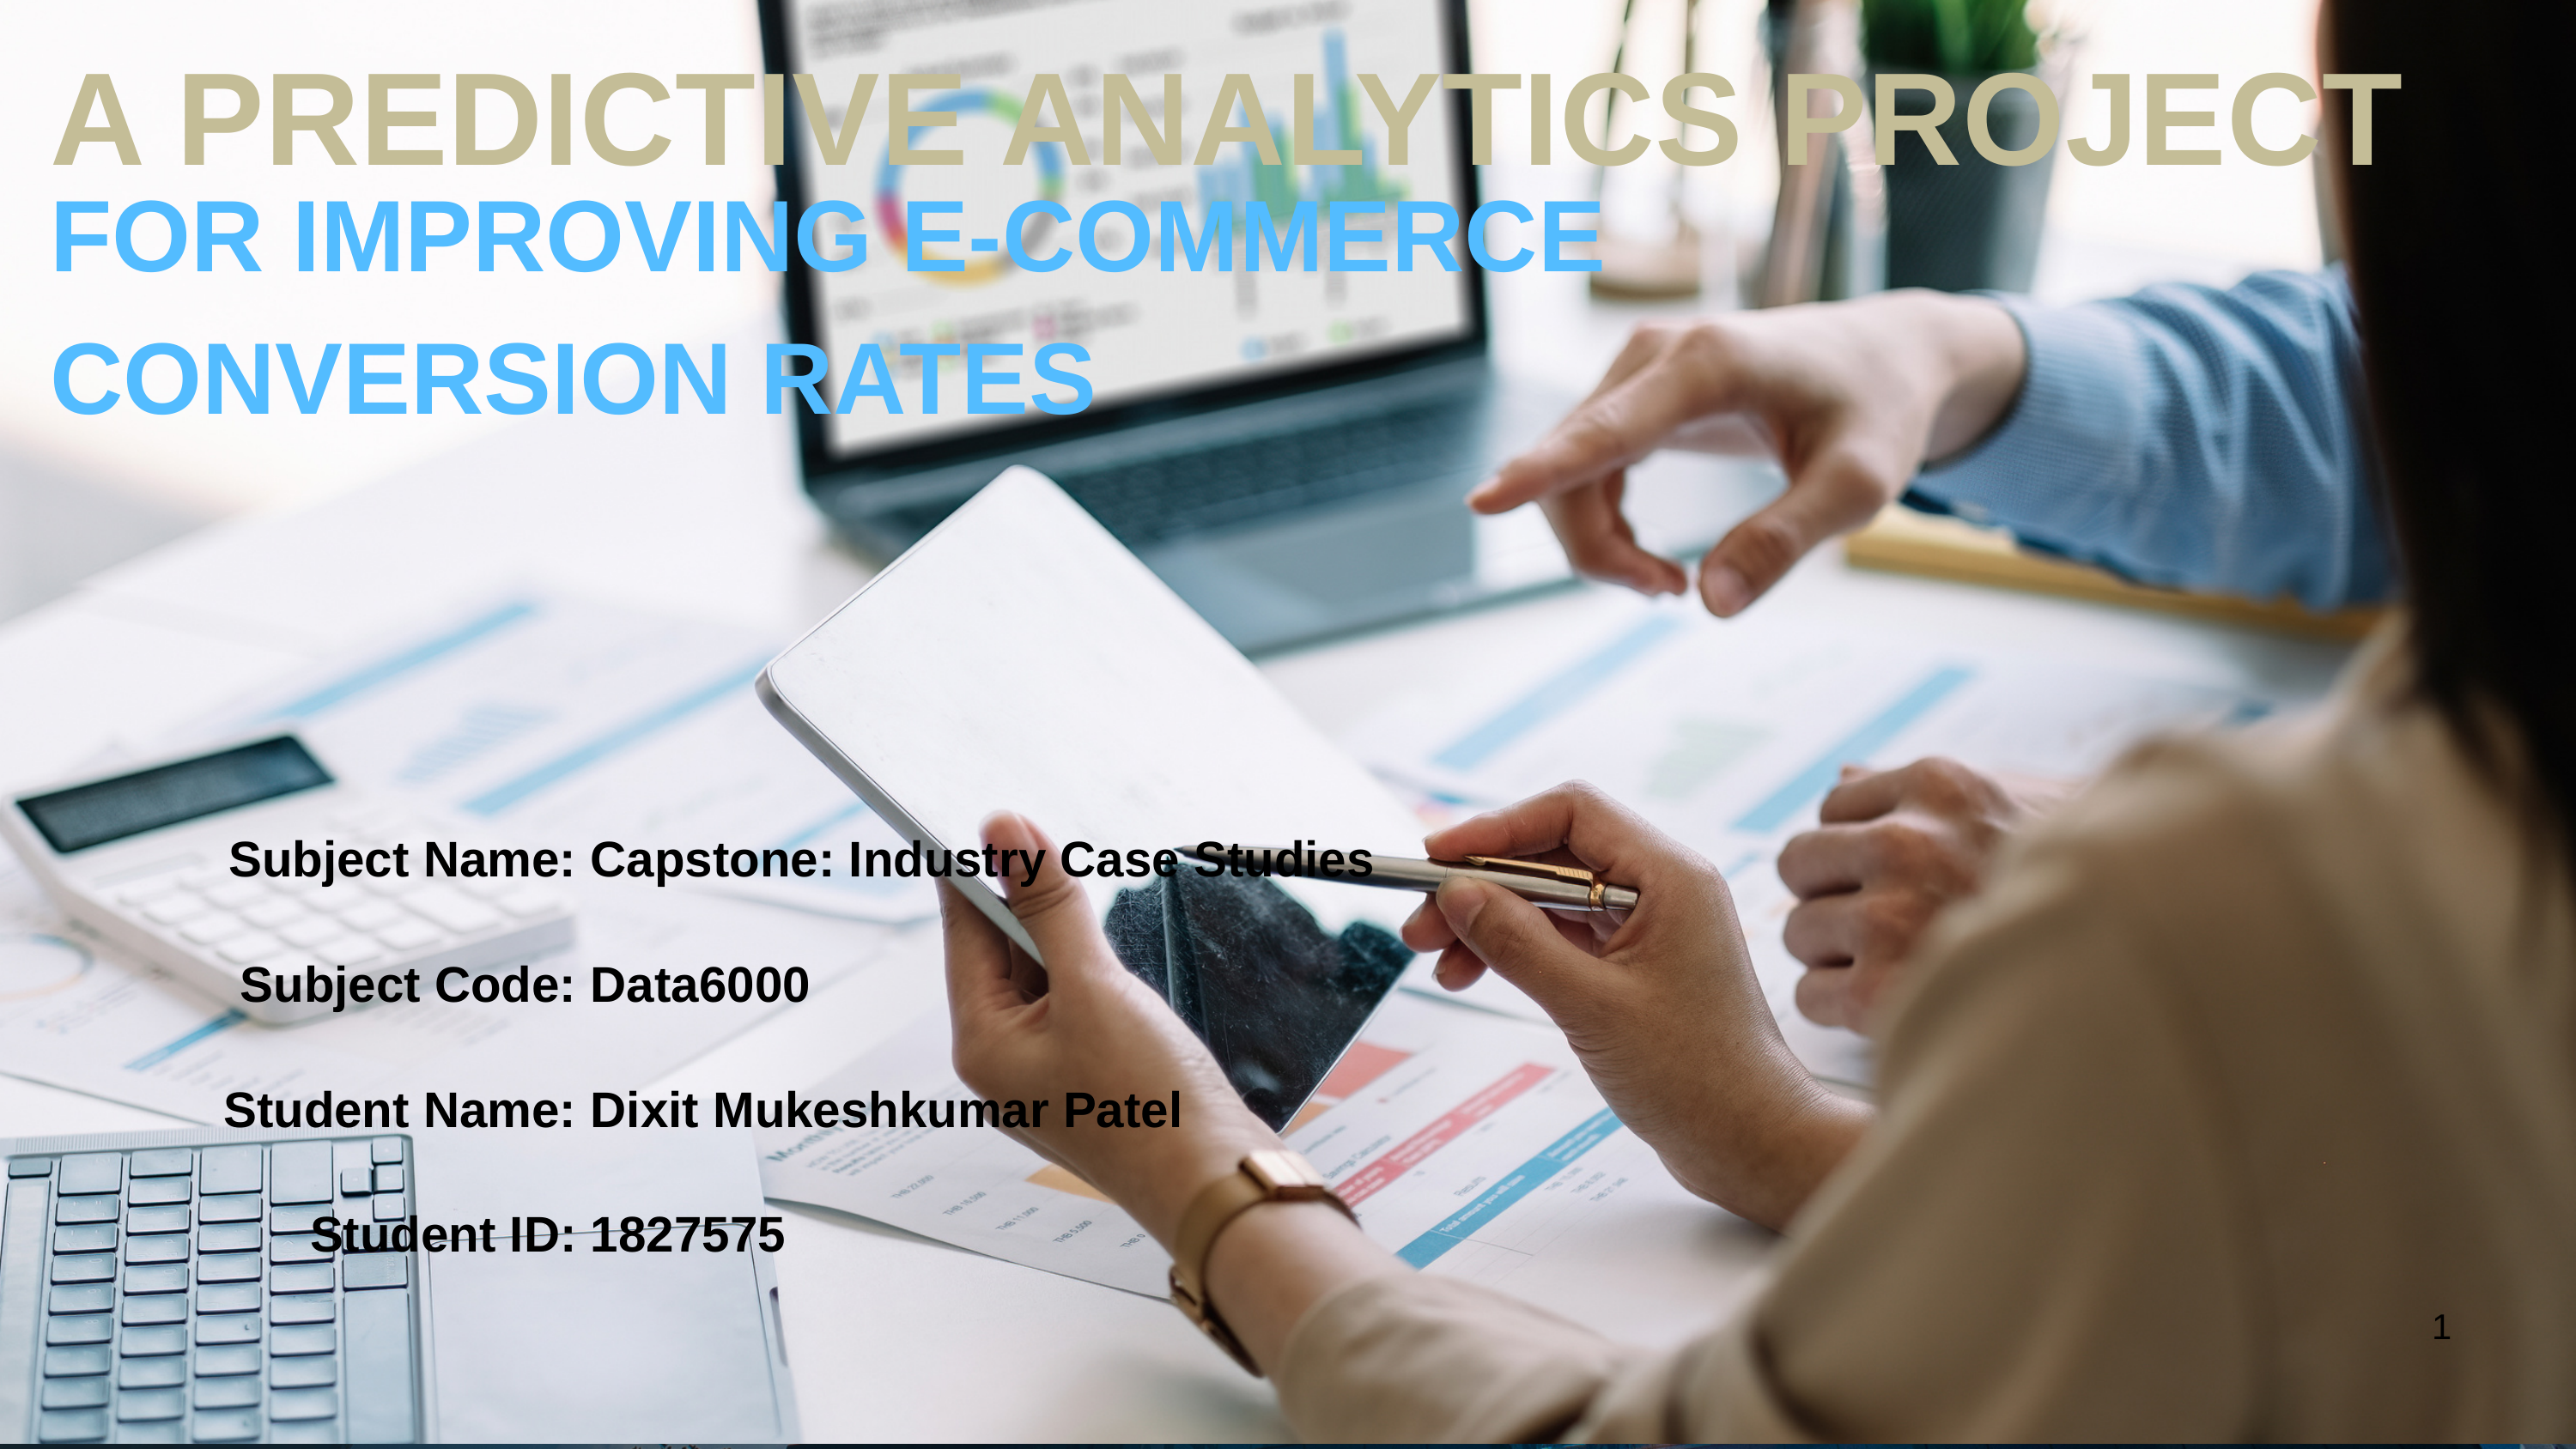

A PREDICTIVE ANALYTICS PROJECT
FOR IMPROVING E-COMMERCE CONVERSION RATES
Subject Name:
Subject Code:
Student Name:
Student ID:
Capstone: Industry Case Studies
Data6000
Dixit Mukeshkumar Patel
1827575
1